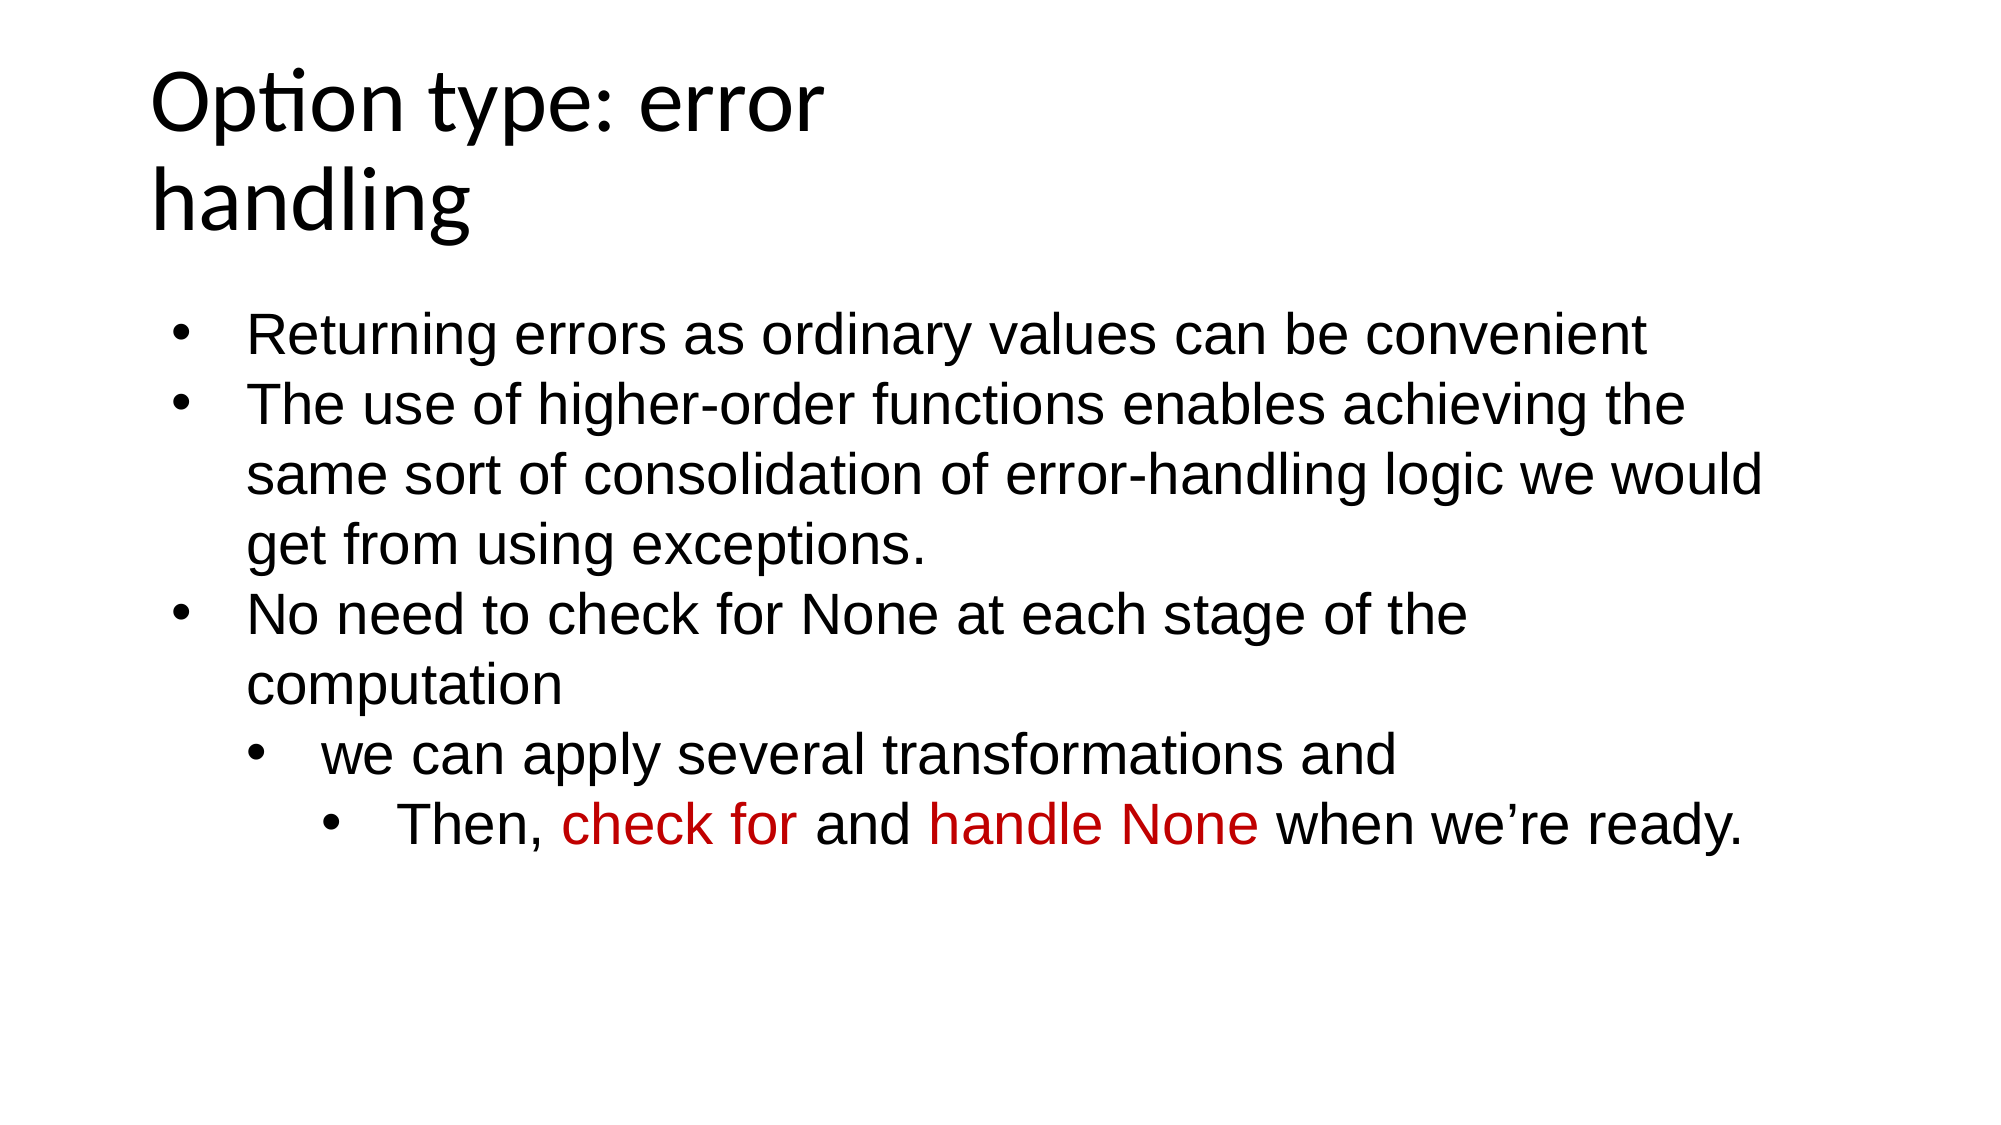

# Option type: error handling
Returning errors as ordinary values can be convenient
The use of higher-order functions enables achieving the same sort of consolidation of error-handling logic we would get from using exceptions.
No need to check for None at each stage of the computation
we can apply several transformations and
Then, check for and handle None when we’re ready.